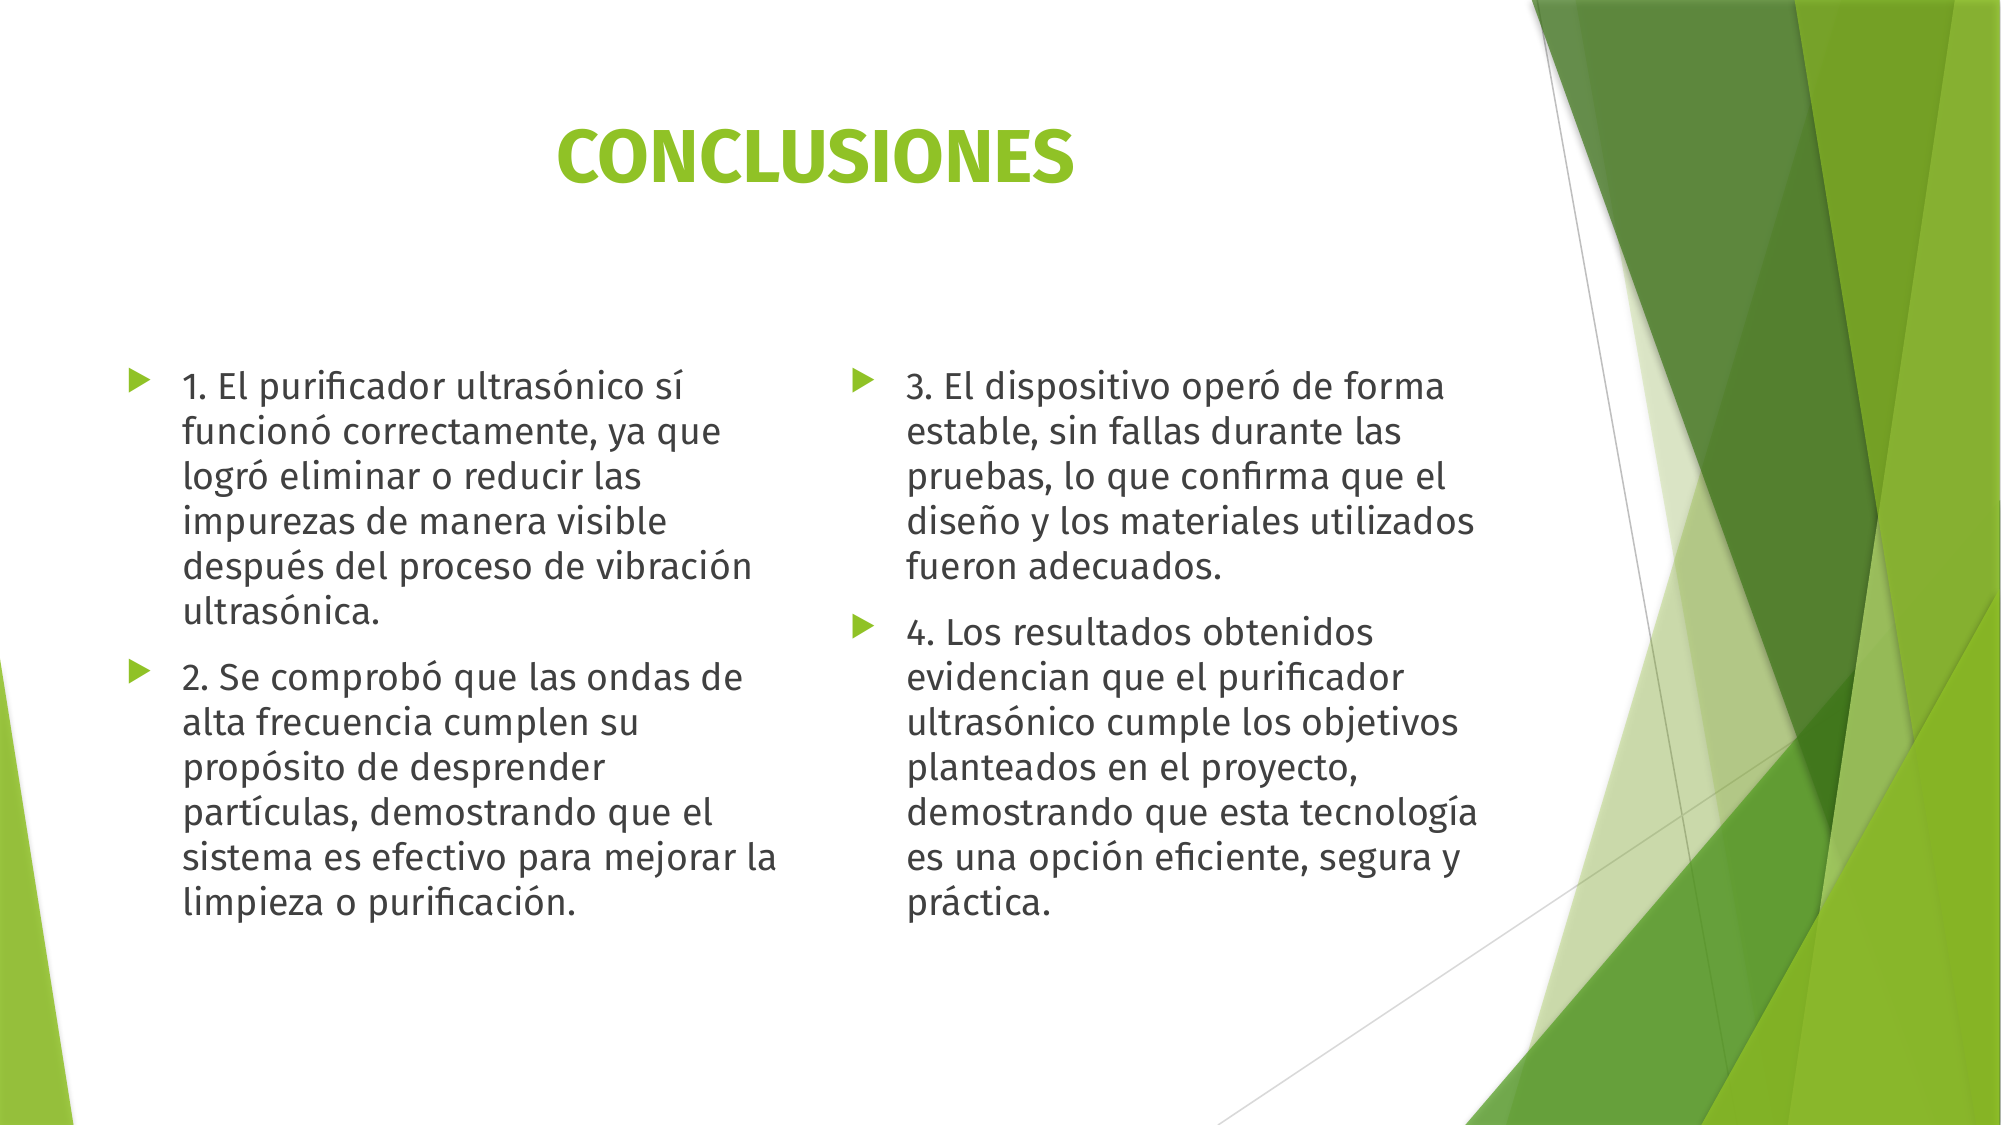

# CONCLUSIONES
1. El purificador ultrasónico sí funcionó correctamente, ya que logró eliminar o reducir las impurezas de manera visible después del proceso de vibración ultrasónica.
2. Se comprobó que las ondas de alta frecuencia cumplen su propósito de desprender partículas, demostrando que el sistema es efectivo para mejorar la limpieza o purificación.
3. El dispositivo operó de forma estable, sin fallas durante las pruebas, lo que confirma que el diseño y los materiales utilizados fueron adecuados.
4. Los resultados obtenidos evidencian que el purificador ultrasónico cumple los objetivos planteados en el proyecto, demostrando que esta tecnología es una opción eficiente, segura y práctica.